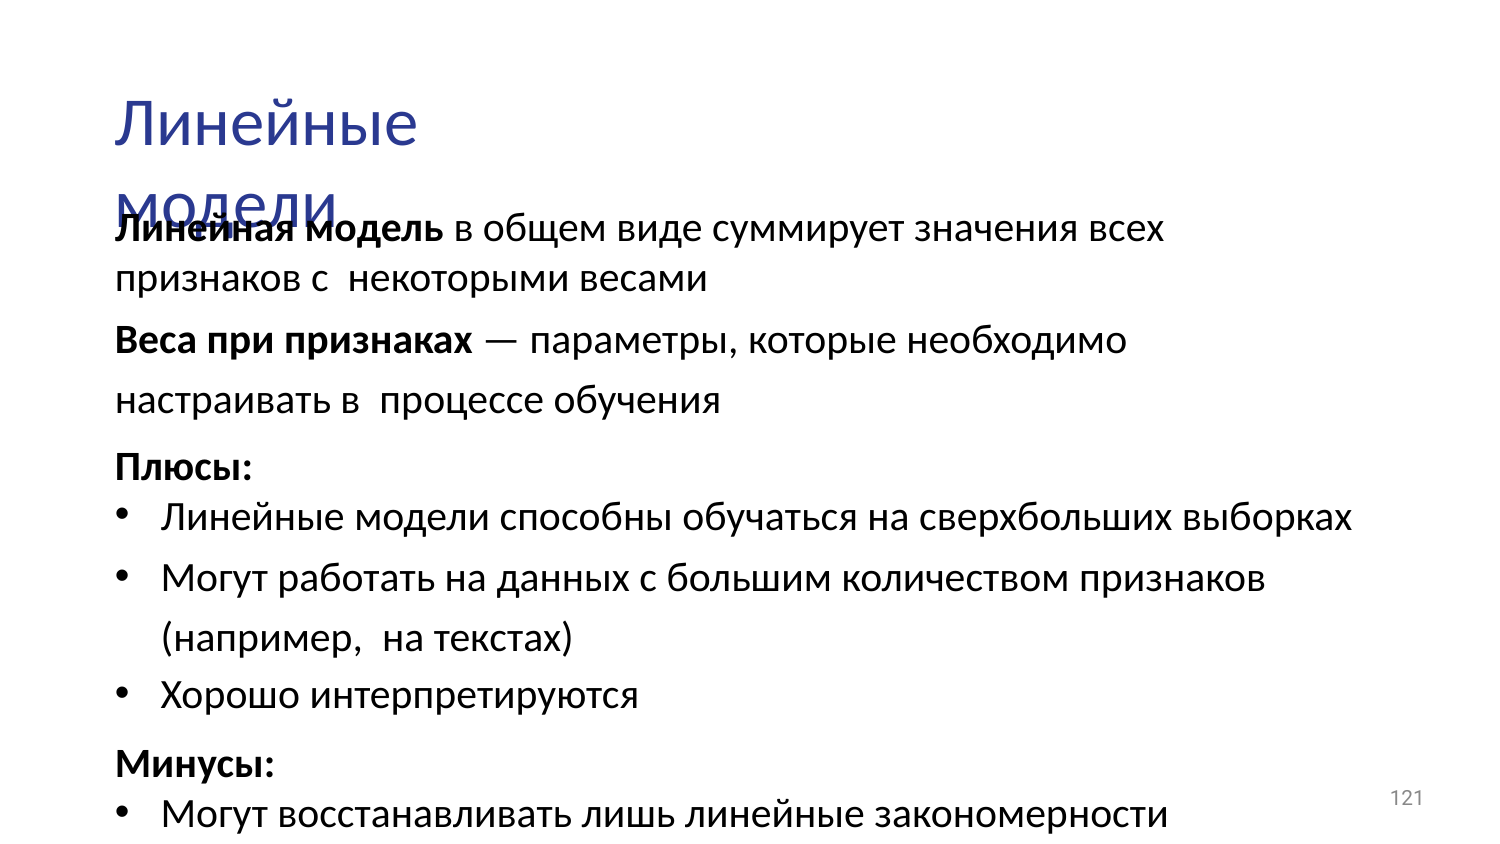

# Линейные модели
Линейная модель в общем виде суммирует значения всех признаков с  некоторыми весами
Веса при признаках — параметры, которые необходимо настраивать в  процессе обучения
Плюсы:
Линейные модели способны обучаться на сверхбольших выборках
Могут работать на данных с большим количеством признаков (например,  на текстах)
Хорошо интерпретируются
Минусы:
Могут восстанавливать лишь линейные закономерности
121